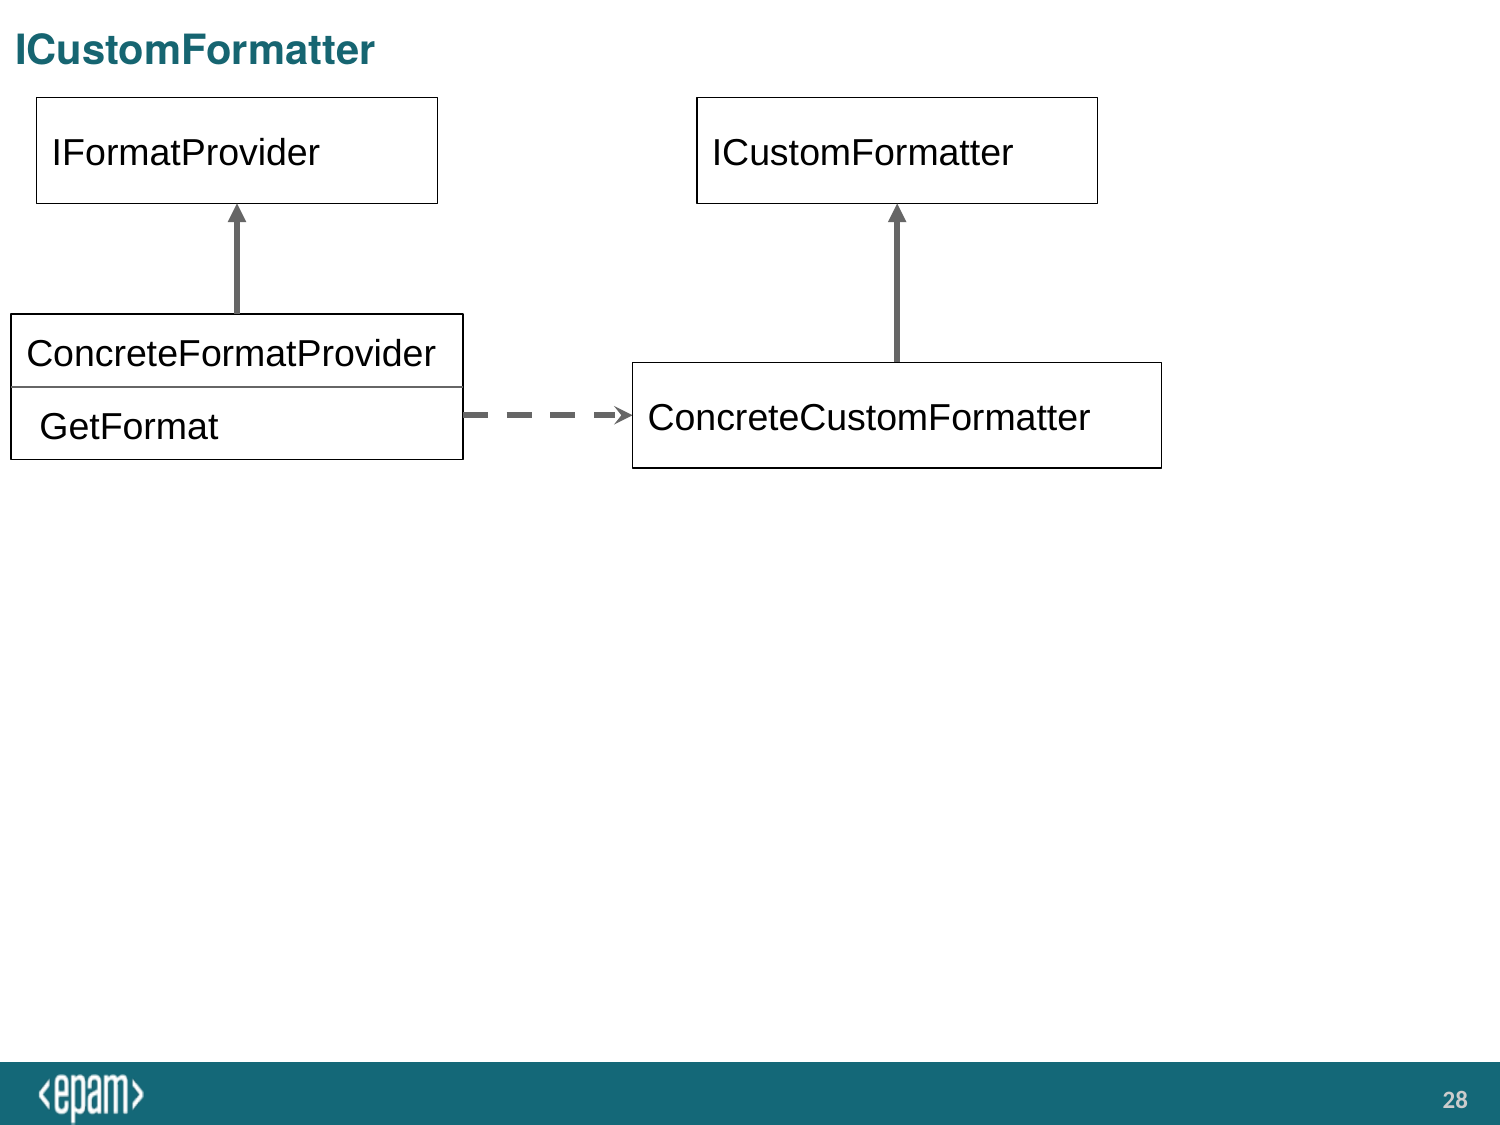

# ICustomFormatter
IFormatProvider
ICustomFormatter
ConcreteFormatProvider
ConcreteCustomFormatter
GetFormat